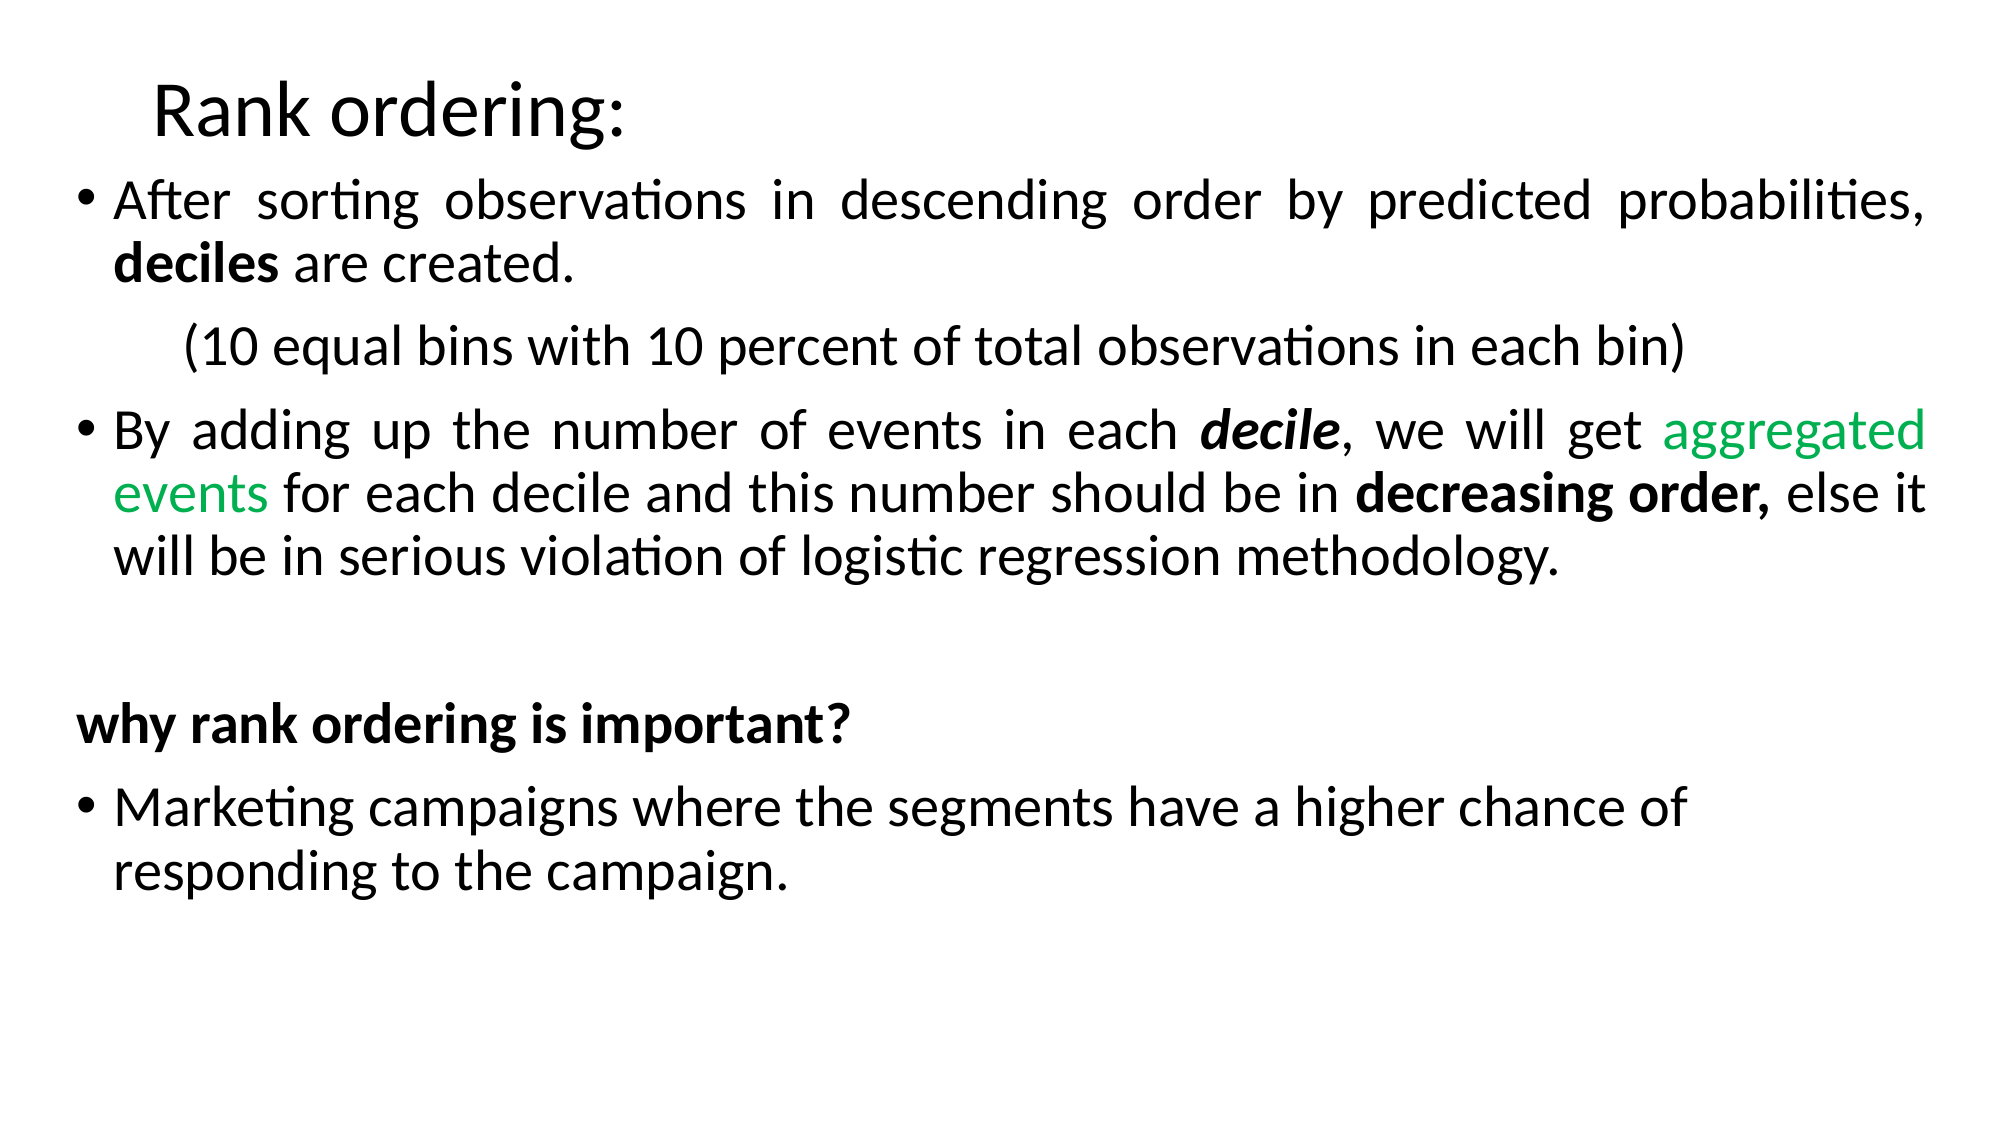

# Rank ordering:
After sorting observations in descending order by predicted probabilities, deciles are created.
        (10 equal bins with 10 percent of total observations in each bin)
By adding up the number of events in each decile, we will get aggregated events for each decile and this number should be in decreasing order, else it will be in serious violation of logistic regression methodology.

why rank ordering is important?
Marketing campaigns where the segments have a higher chance of responding to the campaign.